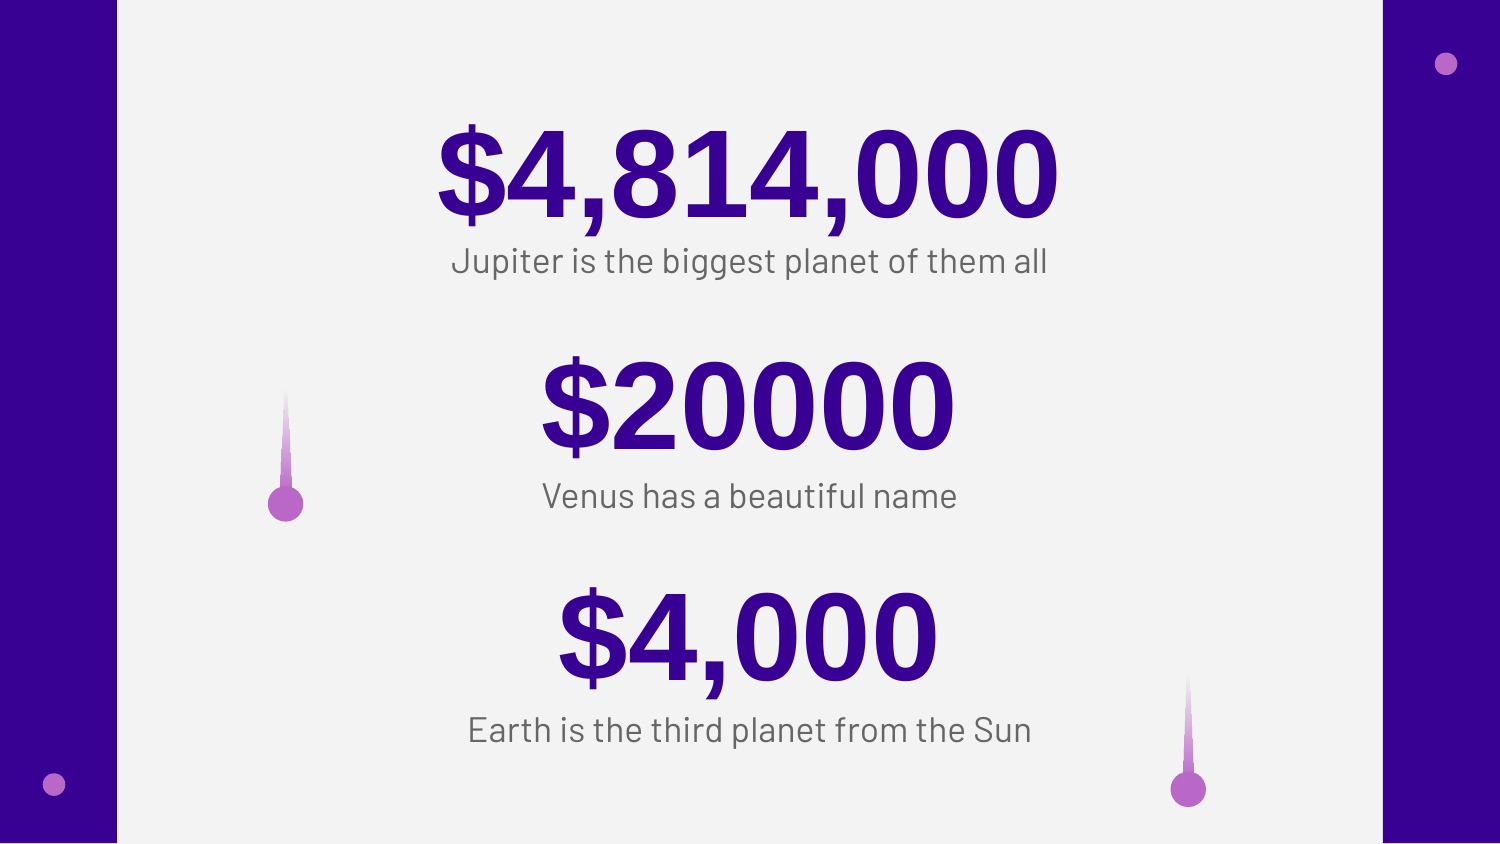

# $4,814,000
Jupiter is the biggest planet of them all
$20000

Venus has a beautiful name
$4,000

Earth is the third planet from the Sun